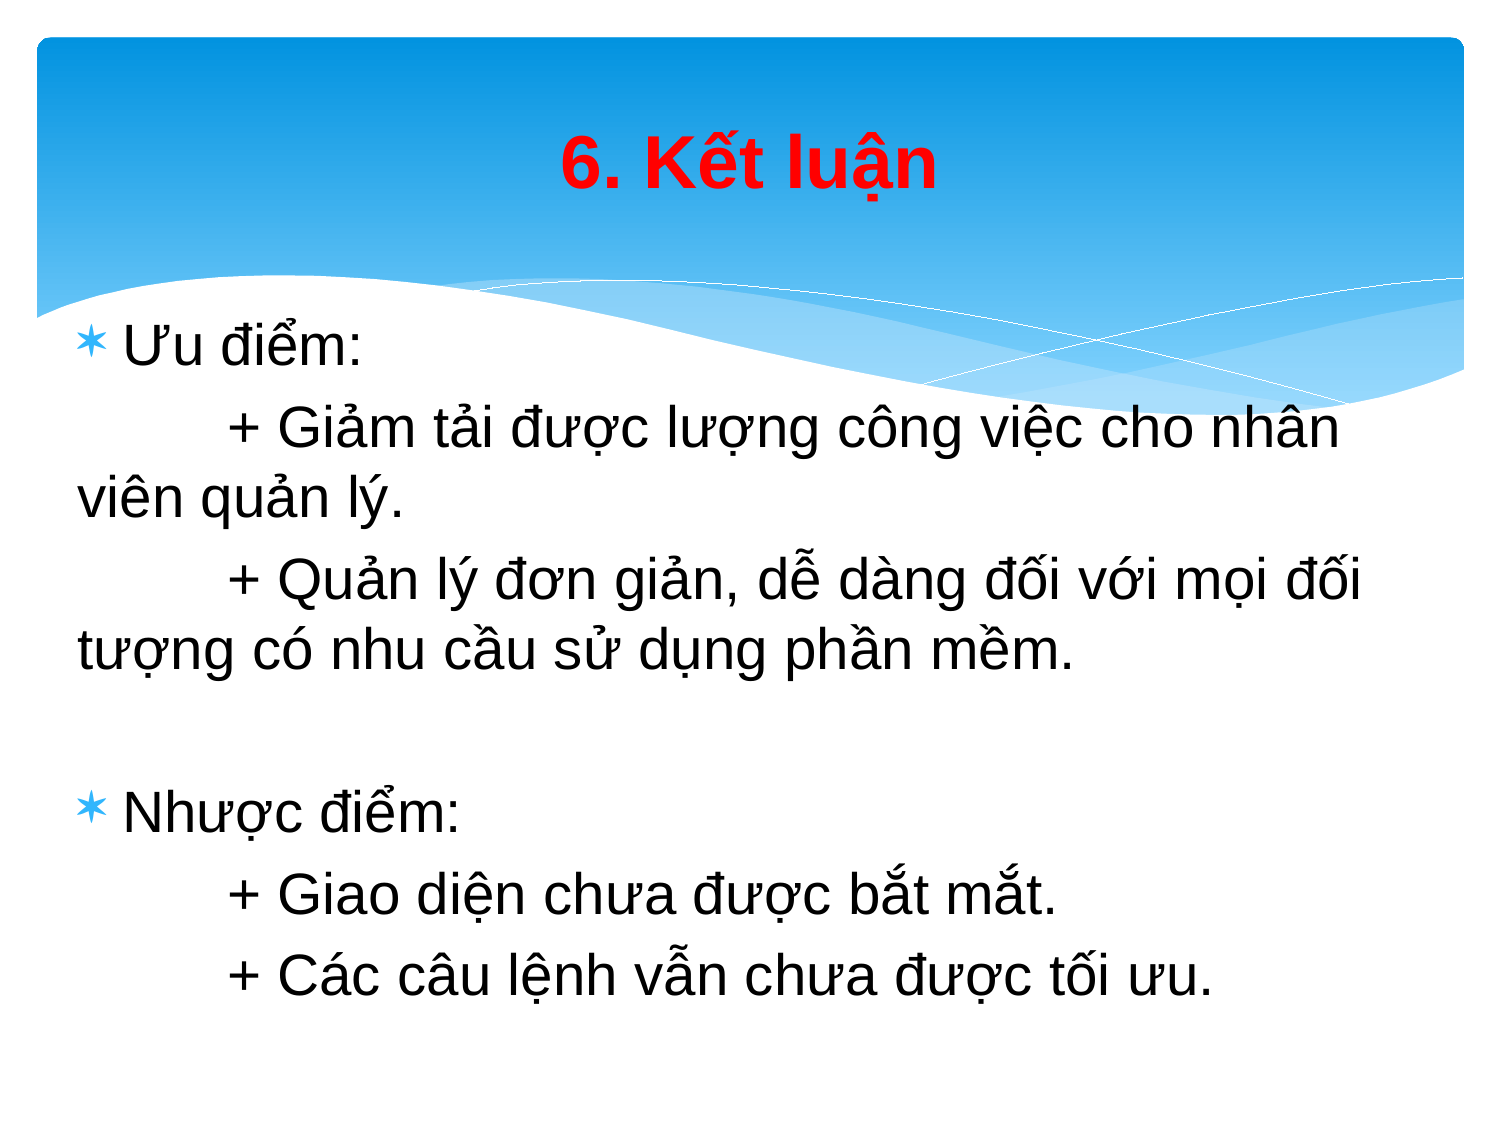

# 6. Kết luận
Ưu điểm:
	+ Giảm tải được lượng công việc cho nhân viên quản lý.
	+ Quản lý đơn giản, dễ dàng đối với mọi đối tượng có nhu cầu sử dụng phần mềm.

Nhược điểm:
	+ Giao diện chưa được bắt mắt.
	+ Các câu lệnh vẫn chưa được tối ưu.